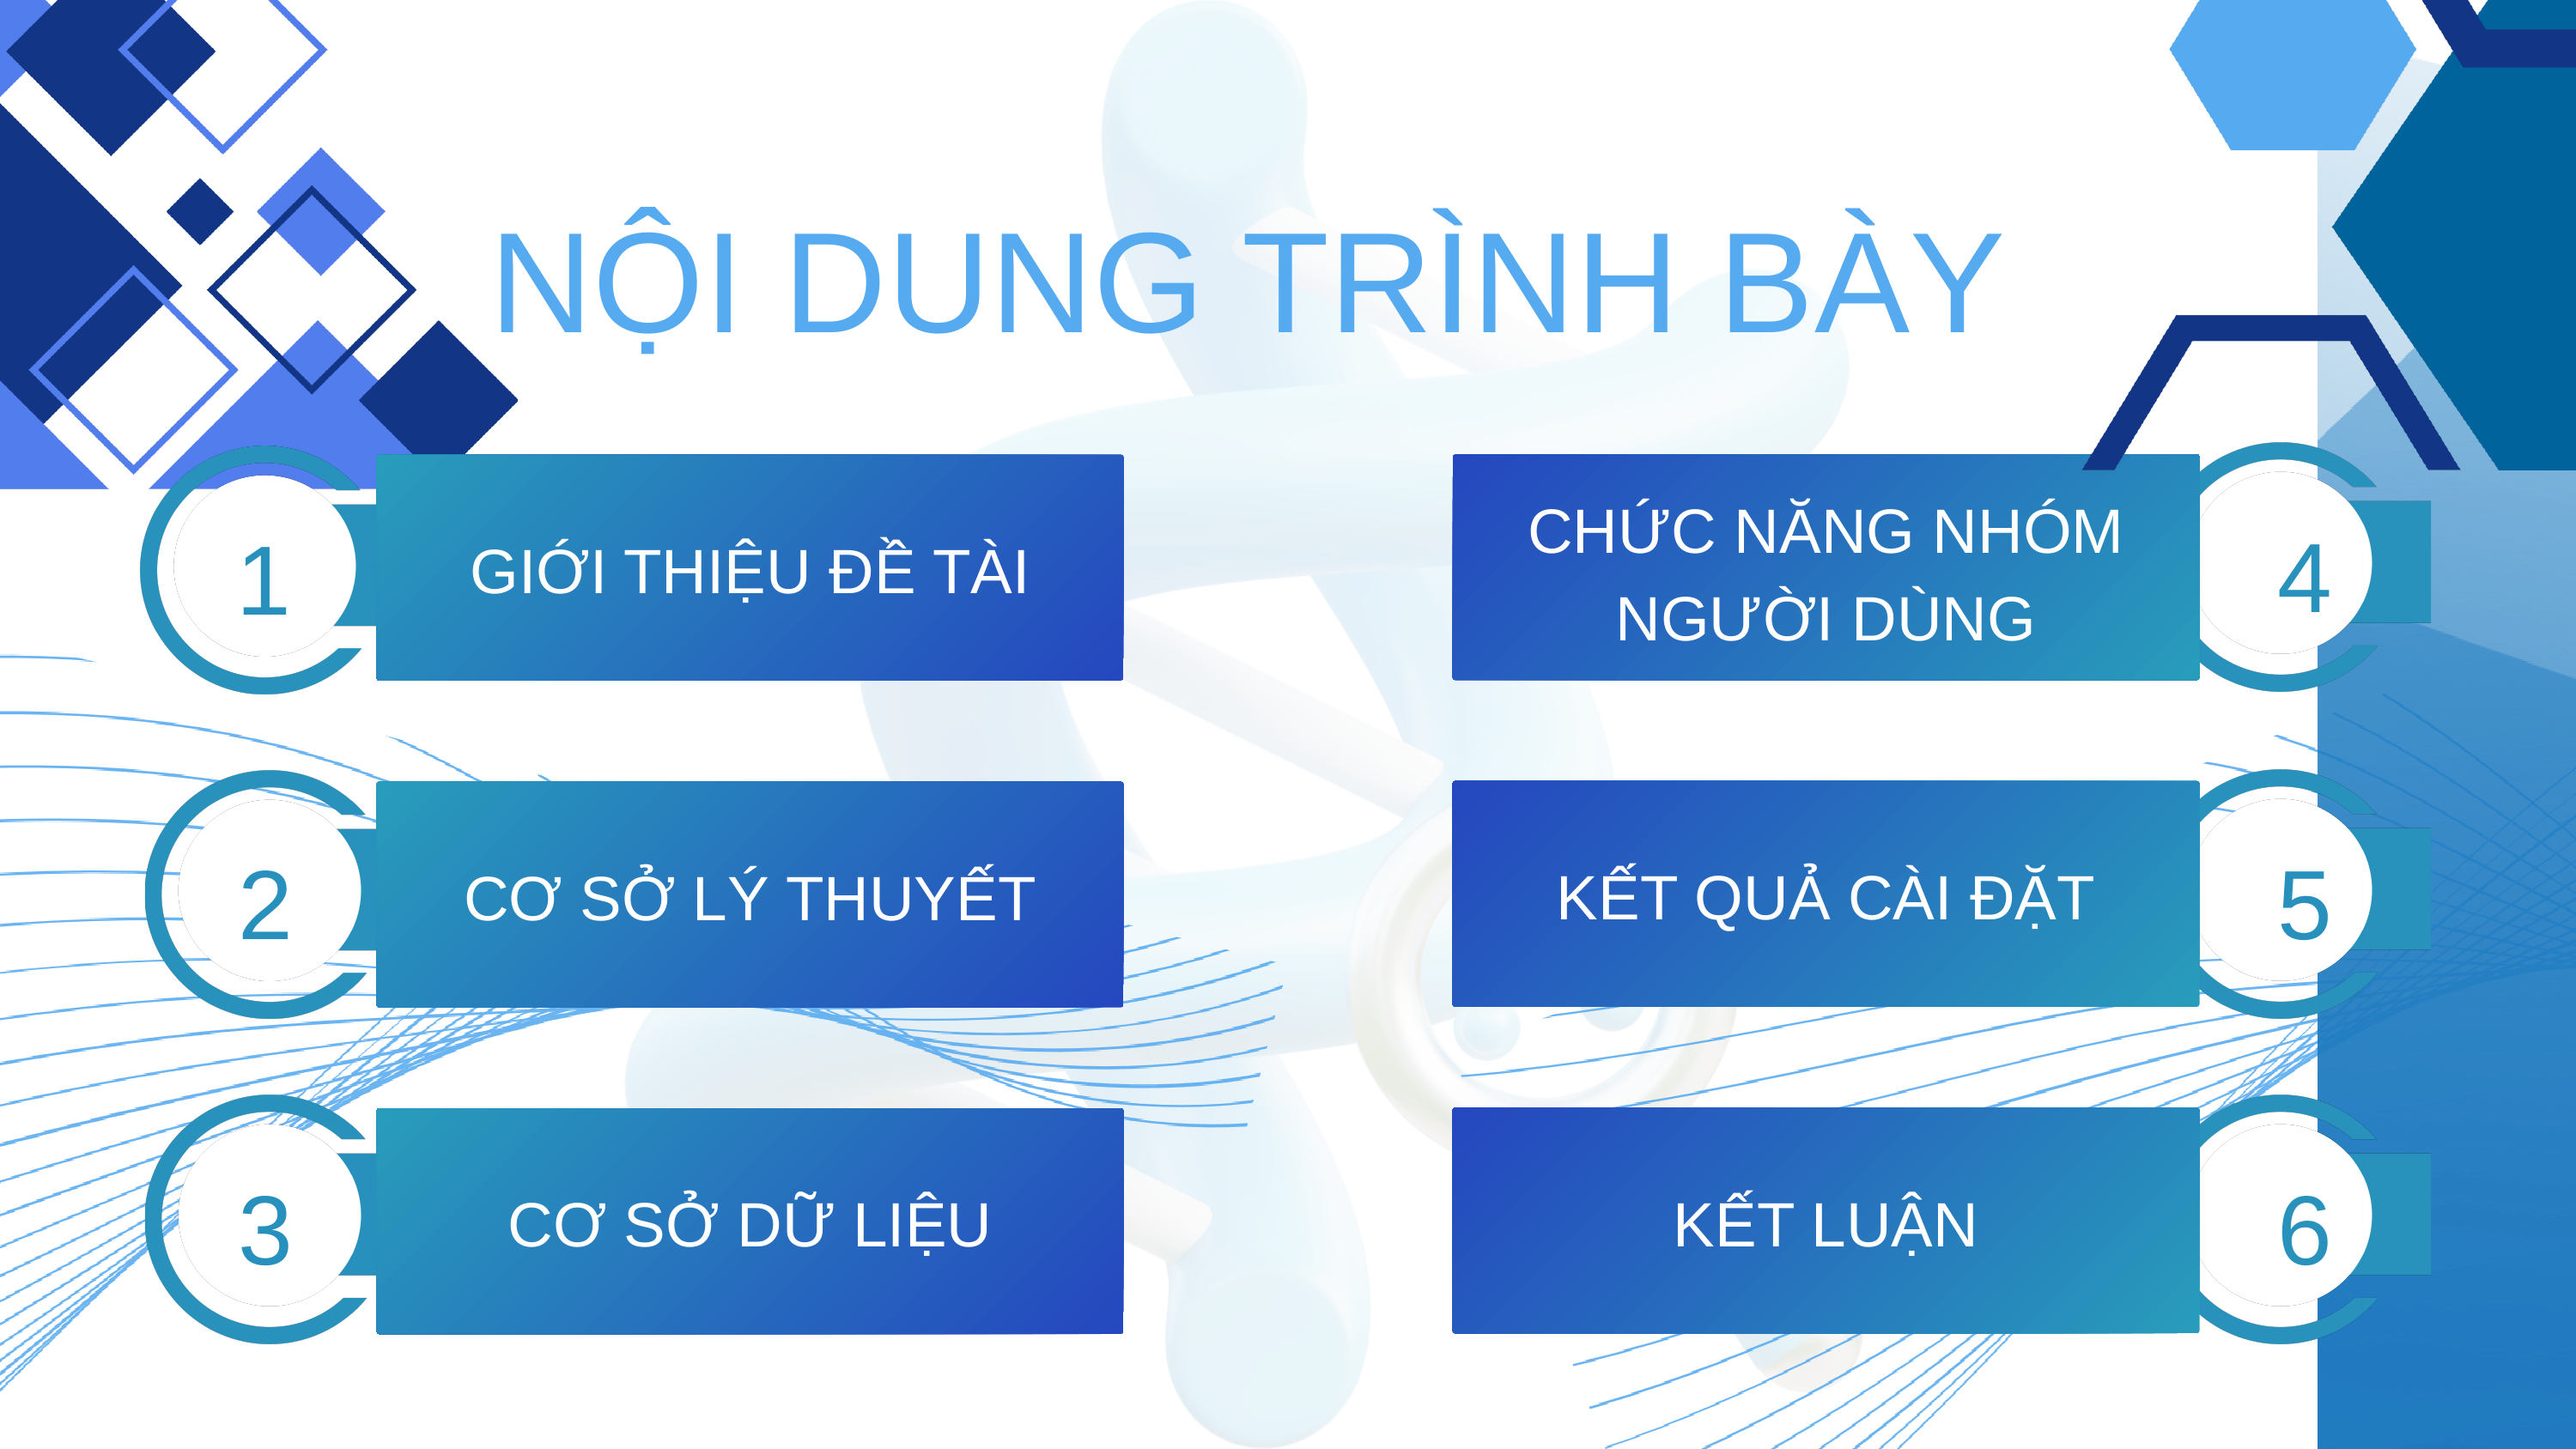

Đáp ứng nhu cầu quản lý và lưu trữ thông tin

NỘI DUNG TRÌNH BÀY

CHỨC NĂNG NHÓM NGƯỜI DÙNG
4

1
GIỚI THIỆU ĐỀ TÀI

Tối ưu hóa quy trình theo dõi điều trị và cảnh báo bệnh nhân
Quy trình quản lý thông tin và theo dõi còn thực hiện thủ công

5
KẾT QUẢ CÀI ĐẶT

2
CƠ SỞ LÝ THUYẾT

Tối ưu hóa quy trình tiếp nhận và lập phiếu khám bệnh
Sai sót và mất thời gian

3
CƠ SỞ DỮ LIỆU

6
KẾT LUẬN

Tối ưu hóa quy trình thanh toán